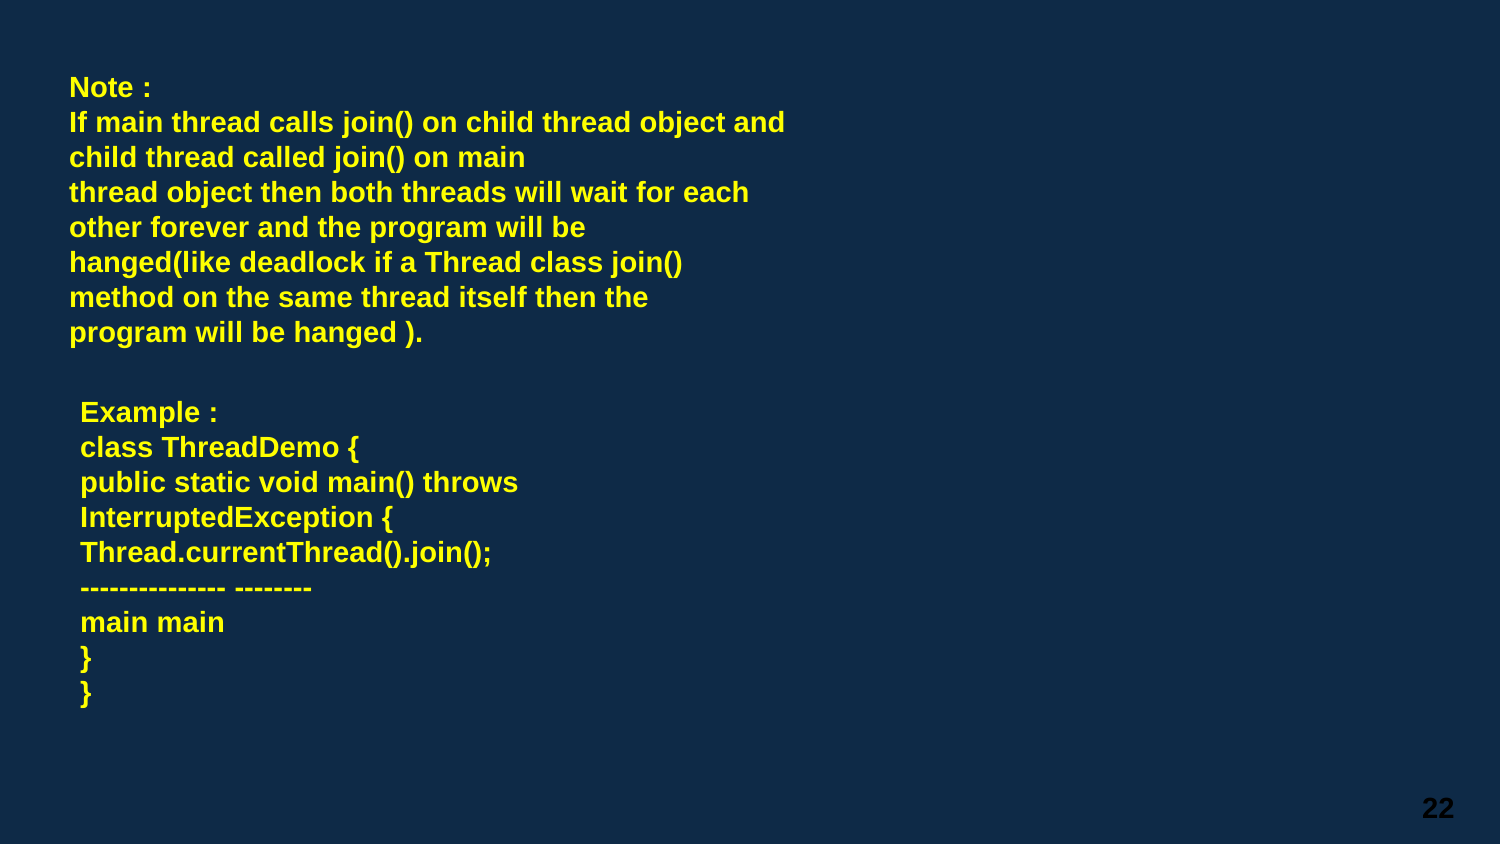

Note :
If main thread calls join() on child thread object and child thread called join() on main
thread object then both threads will wait for each other forever and the program will be
hanged(like deadlock if a Thread class join() method on the same thread itself then the
program will be hanged ).
Example :
class ThreadDemo {
public static void main() throws InterruptedException {
Thread.currentThread().join();
--------------- --------
main main
}
}
22